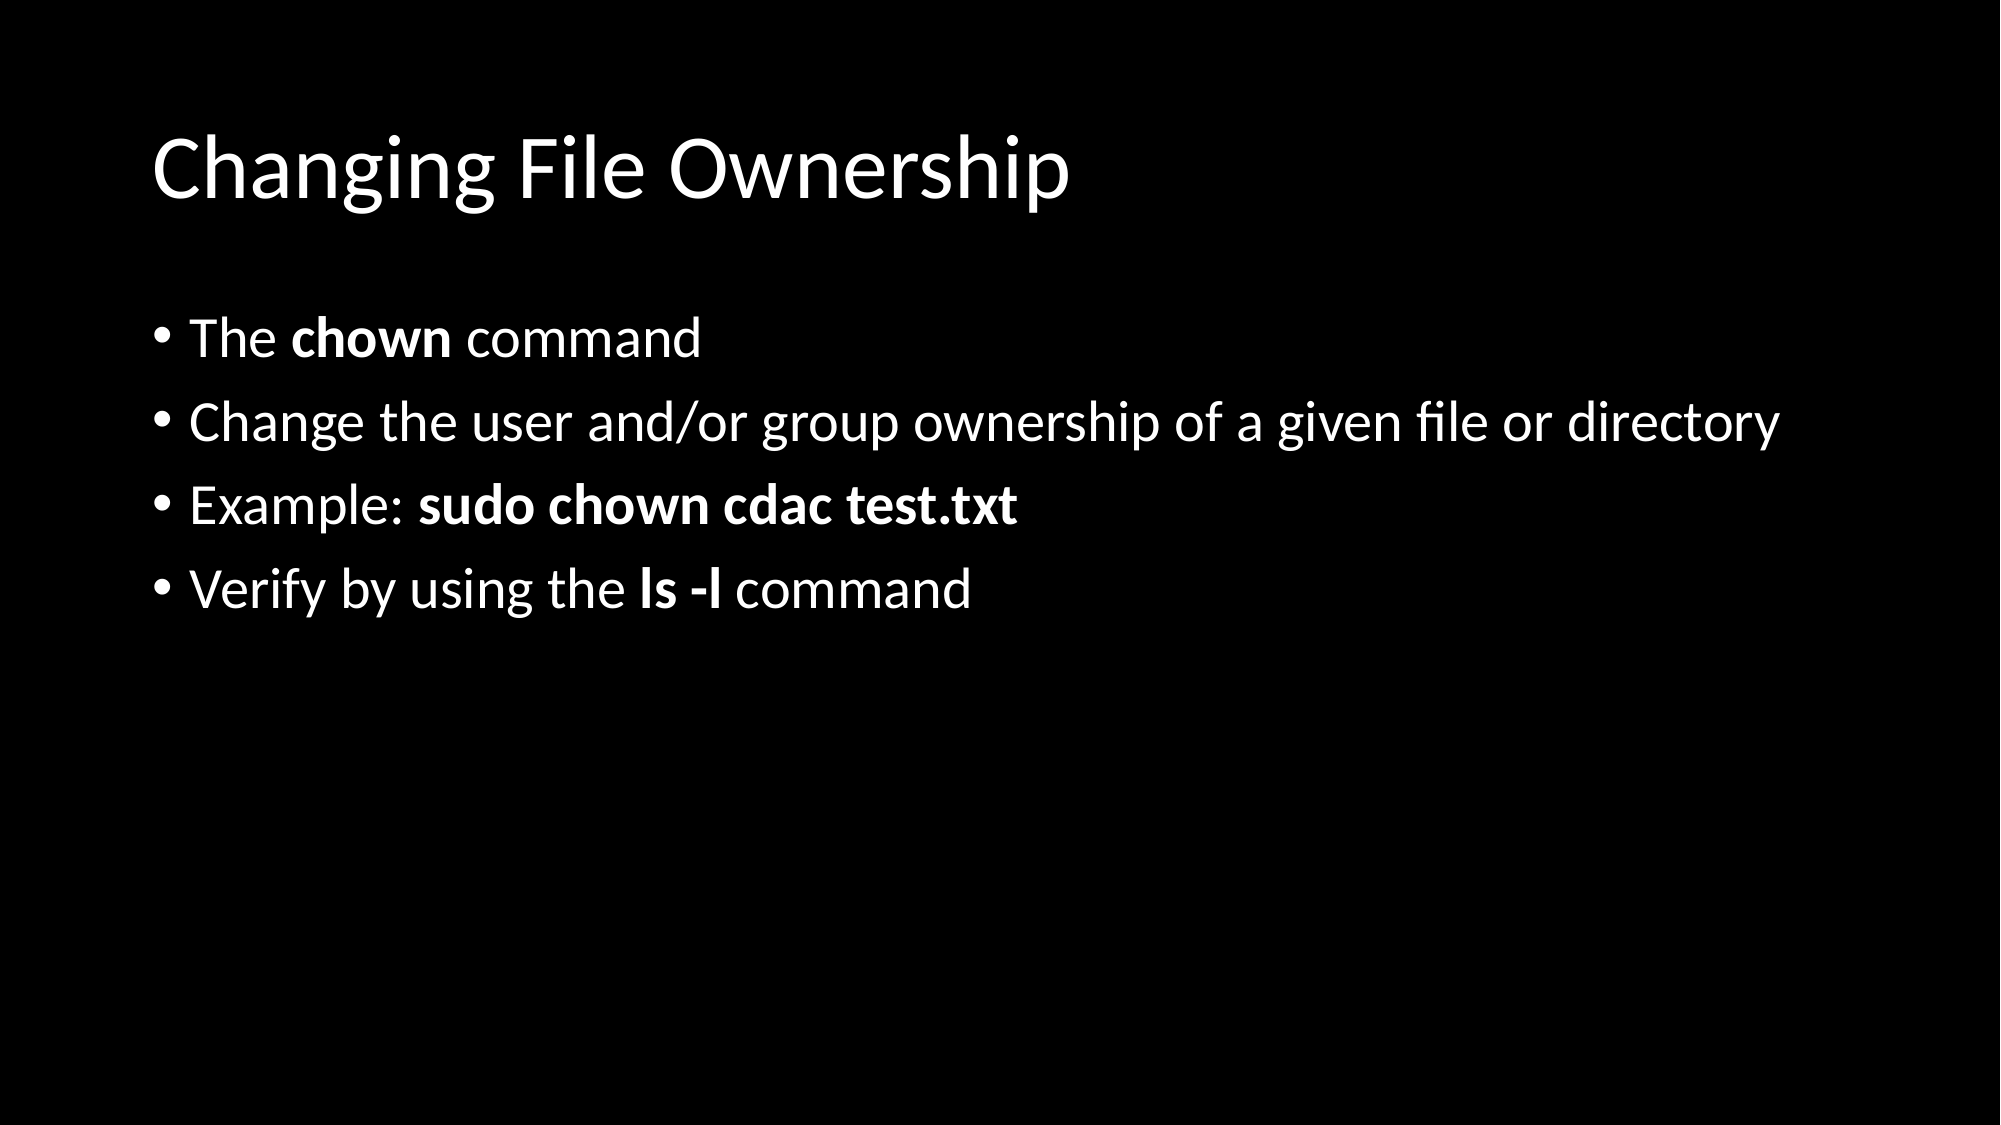

# Changing File Ownership
The chown command
Change the user and/or group ownership of a given file or directory
Example: sudo chown cdac test.txt
Verify by using the ls -l command